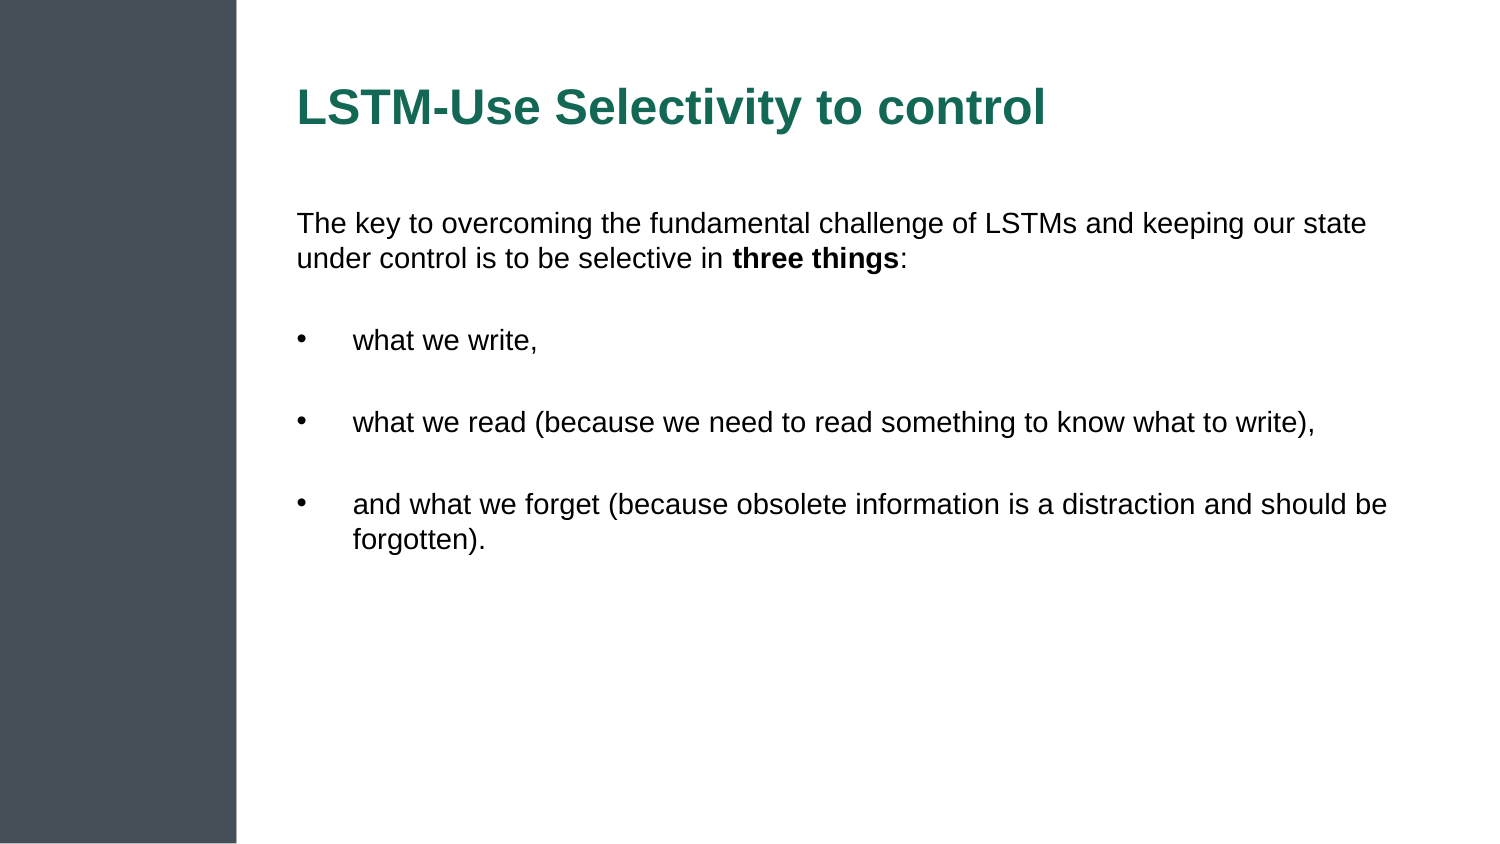

# LSTM-Use Selectivity to control
The key to overcoming the fundamental challenge of LSTMs and keeping our state under control is to be selective in three things:

what we write,

what we read (because we need to read something to know what to write),

and what we forget (because obsolete information is a distraction and should be forgotten).